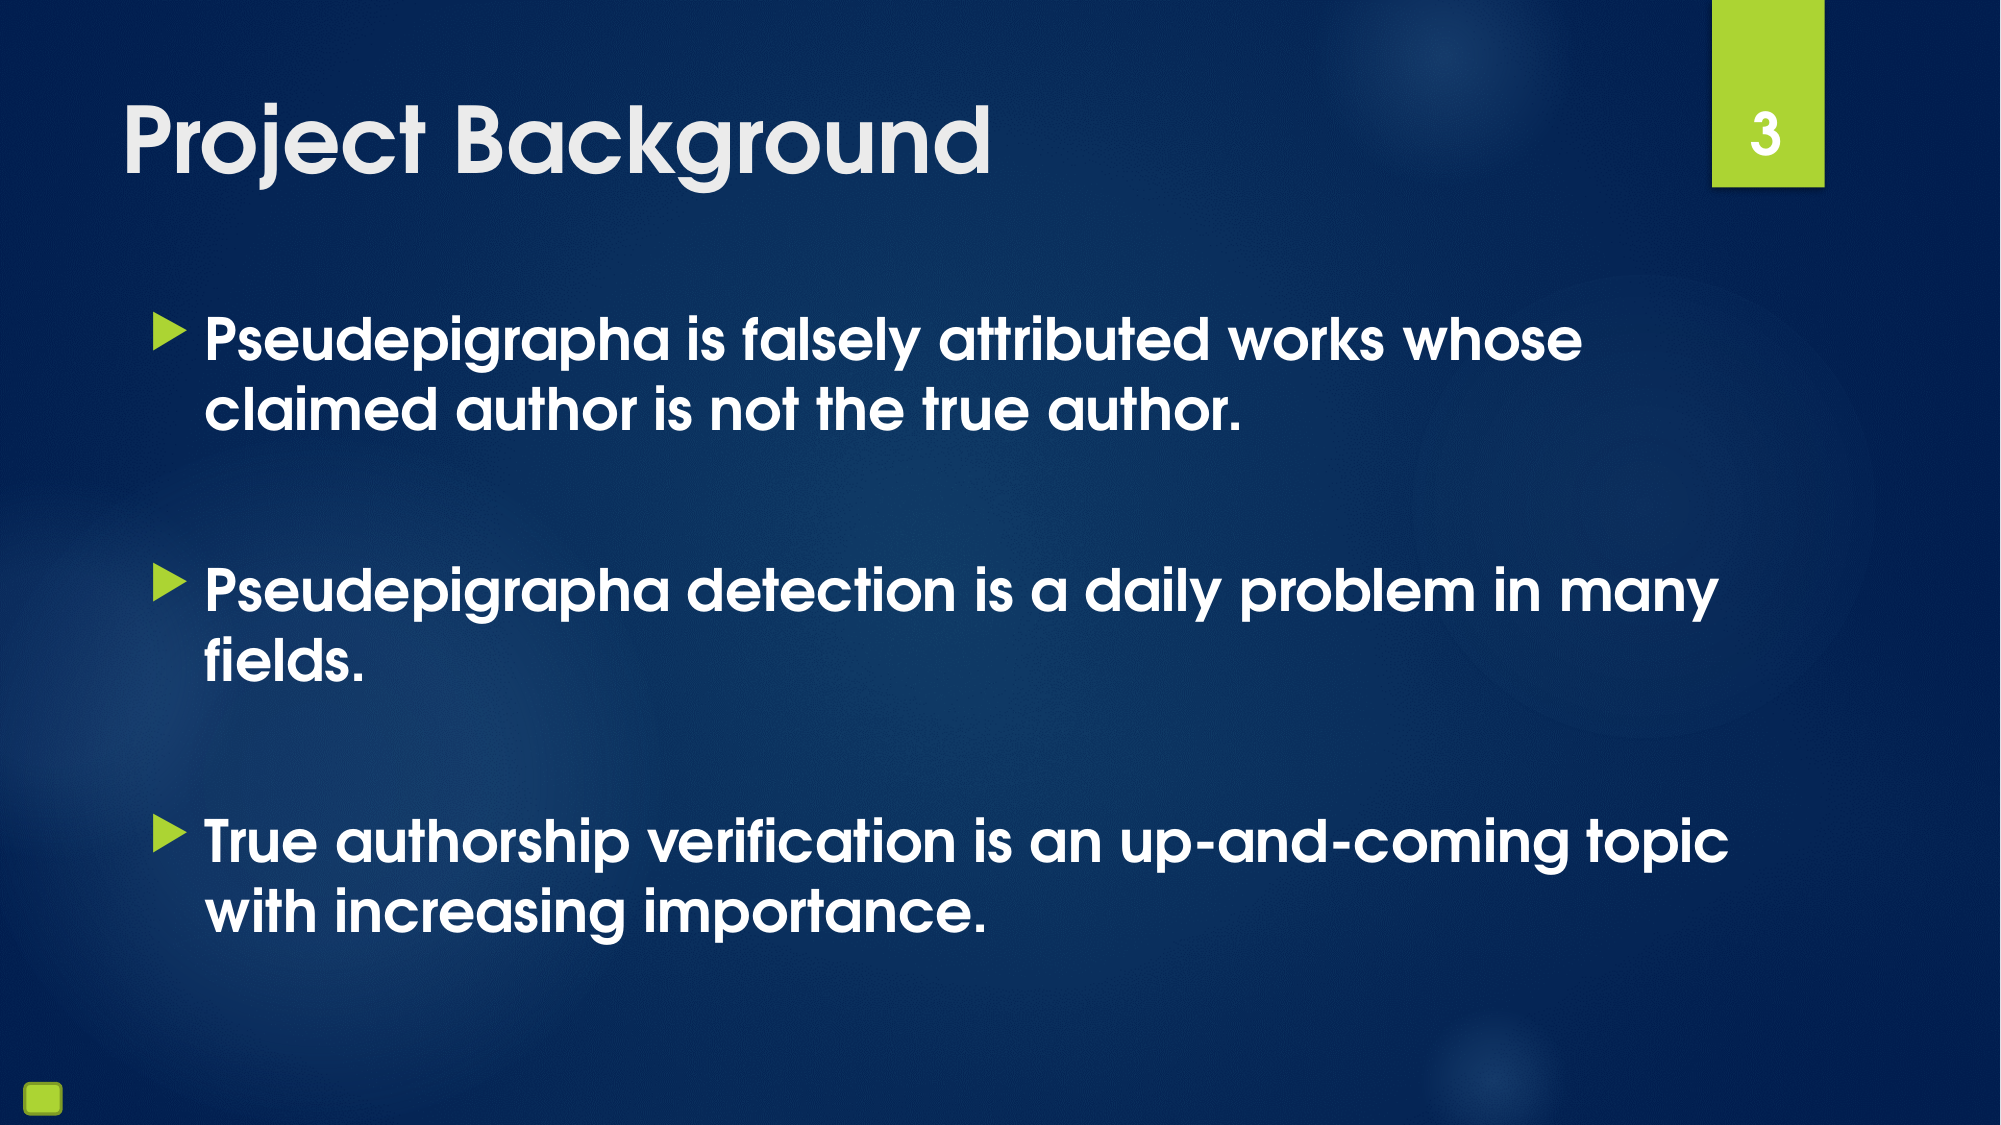

3
# Project Background
Pseudepigrapha is falsely attributed works whose claimed author is not the true author.

Pseudepigrapha detection is a daily problem in many fields.

True authorship verification is an up-and-coming topic with increasing importance.